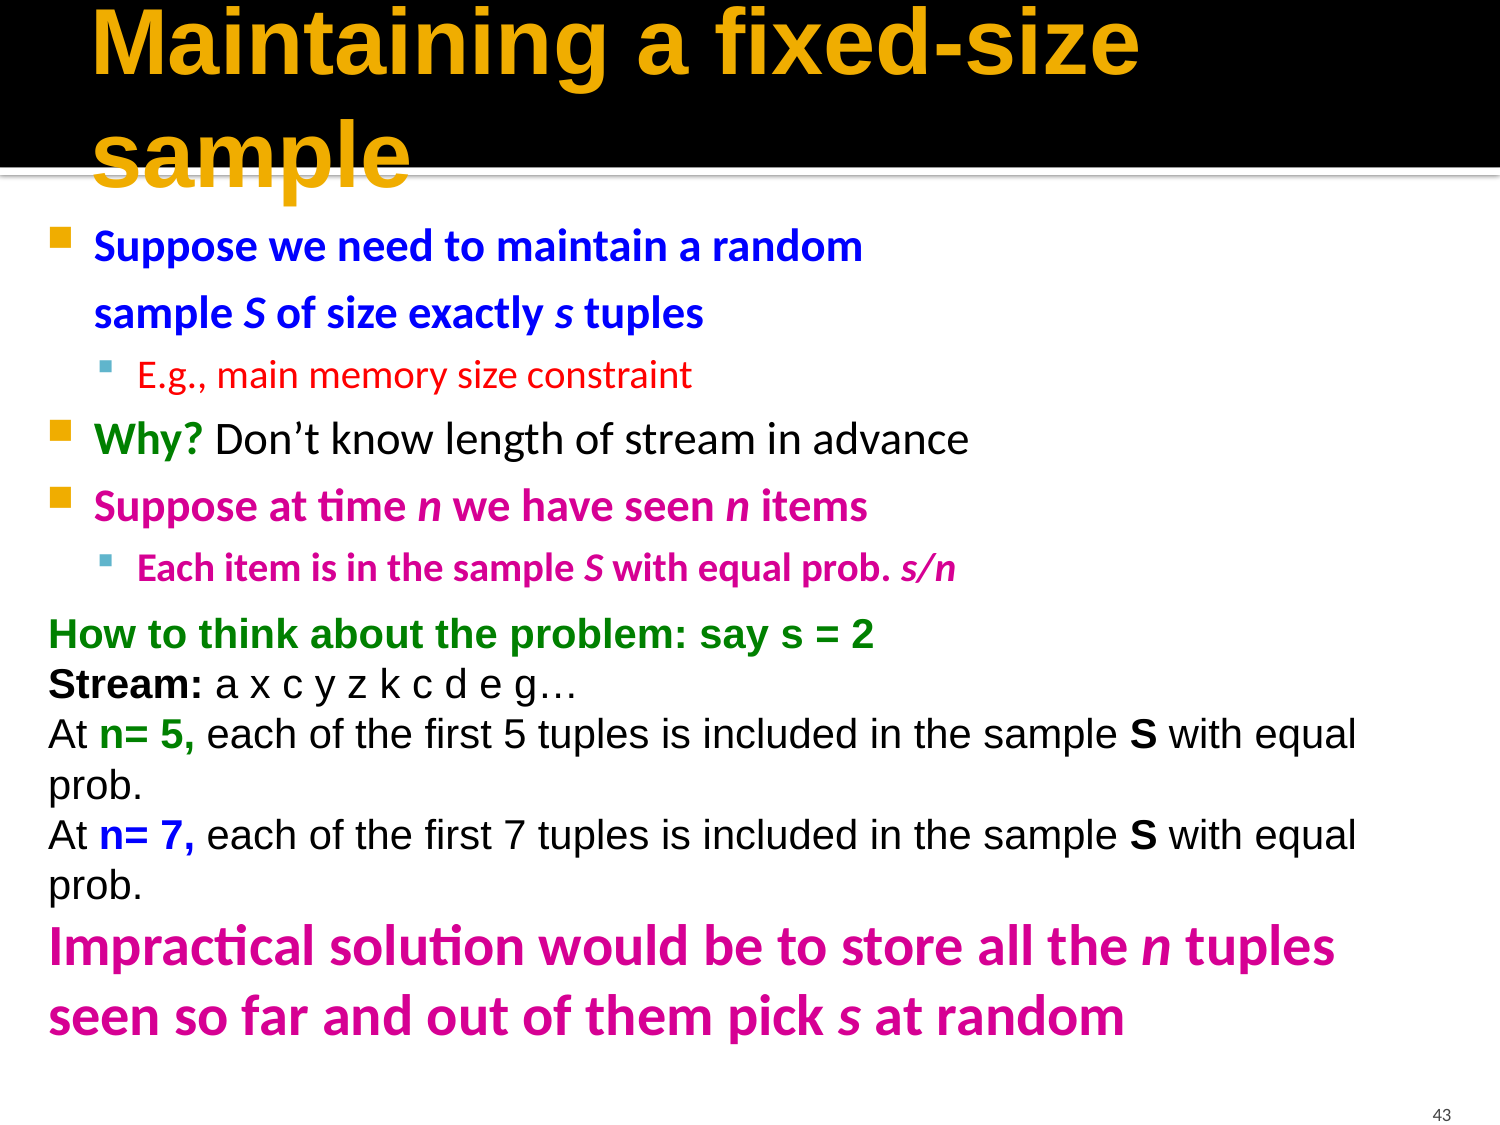

# Maintaining a fixed-size sample
Suppose we need to maintain a random
sample S of size exactly s tuples
E.g., main memory size constraint
Why? Don’t know length of stream in advance
Suppose at time n we have seen n items
Each item is in the sample S with equal prob. s/n

How to think about the problem: say s = 2
Stream: a x c y z k c d e g…
At n= 5, each of the first 5 tuples is included in the sample S with equal prob.
At n= 7, each of the first 7 tuples is included in the sample S with equal prob.
Impractical solution would be to store all the n tuples seen so far and out of them pick s at random
43